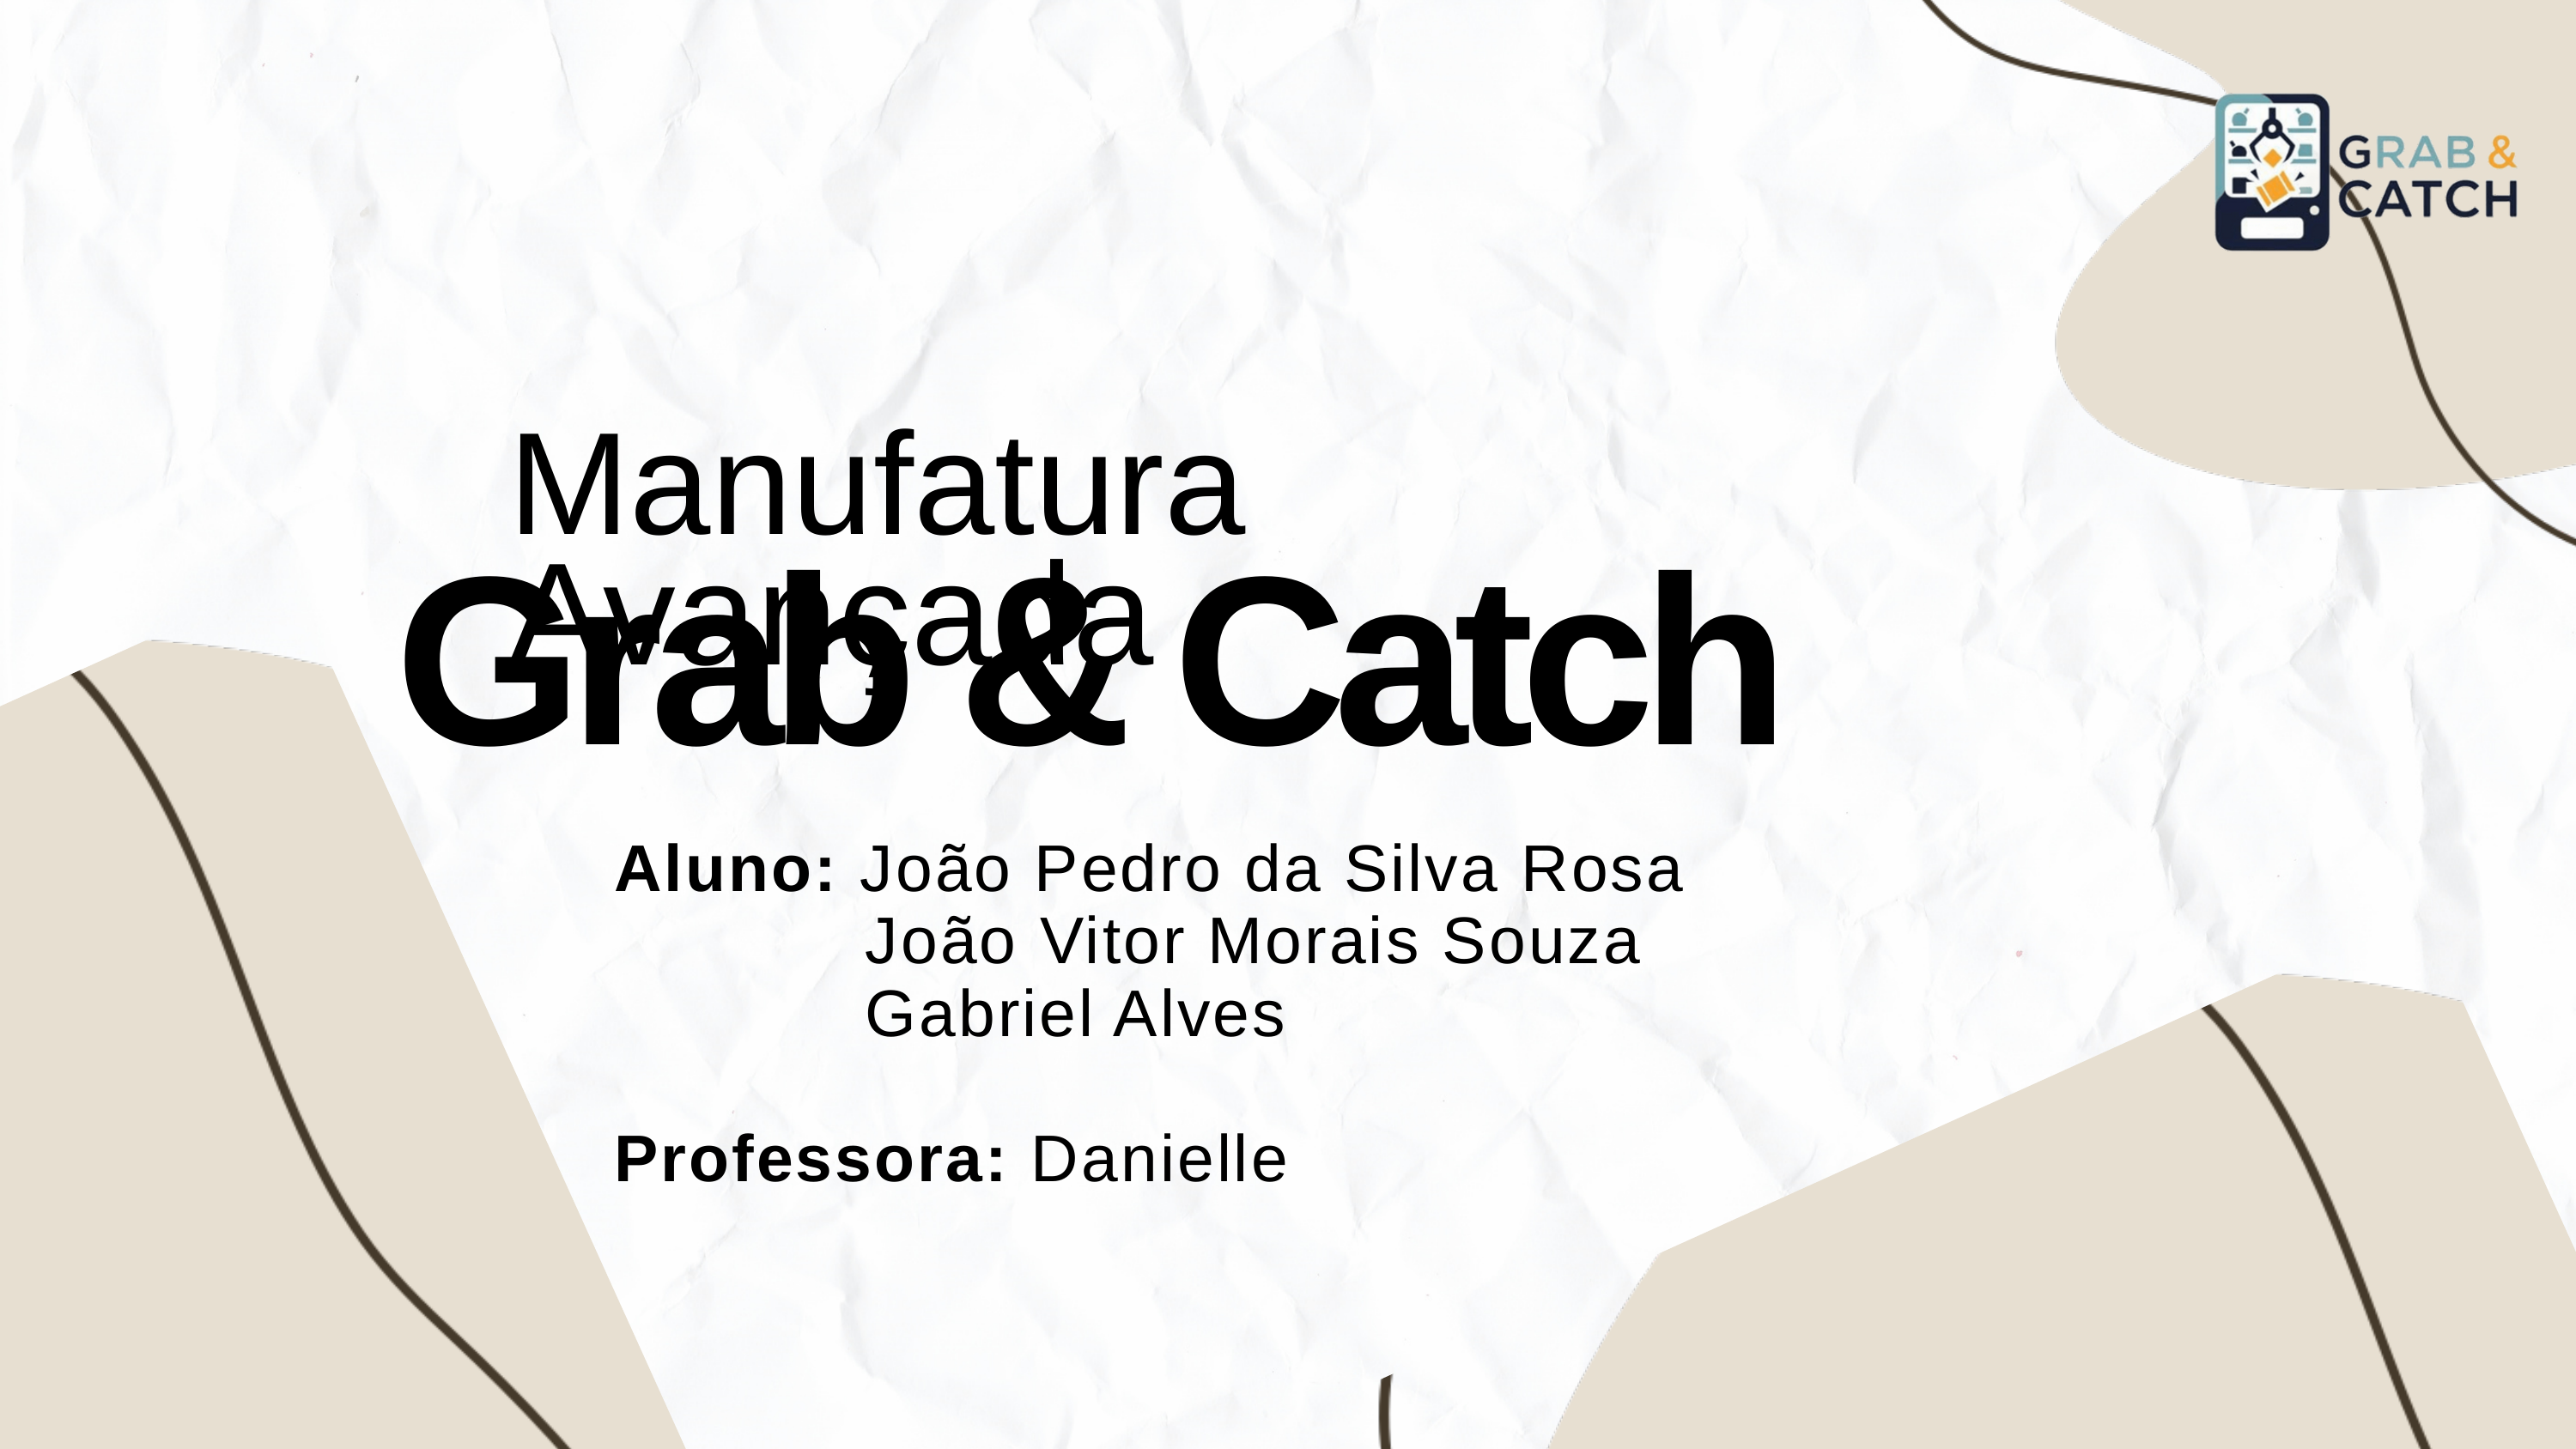

Manufatura Avançada
 Grab & Catch

Aluno: João Pedro da Silva Rosa
            João Vitor Morais Souza
            Gabriel Alves

Professora: Danielle